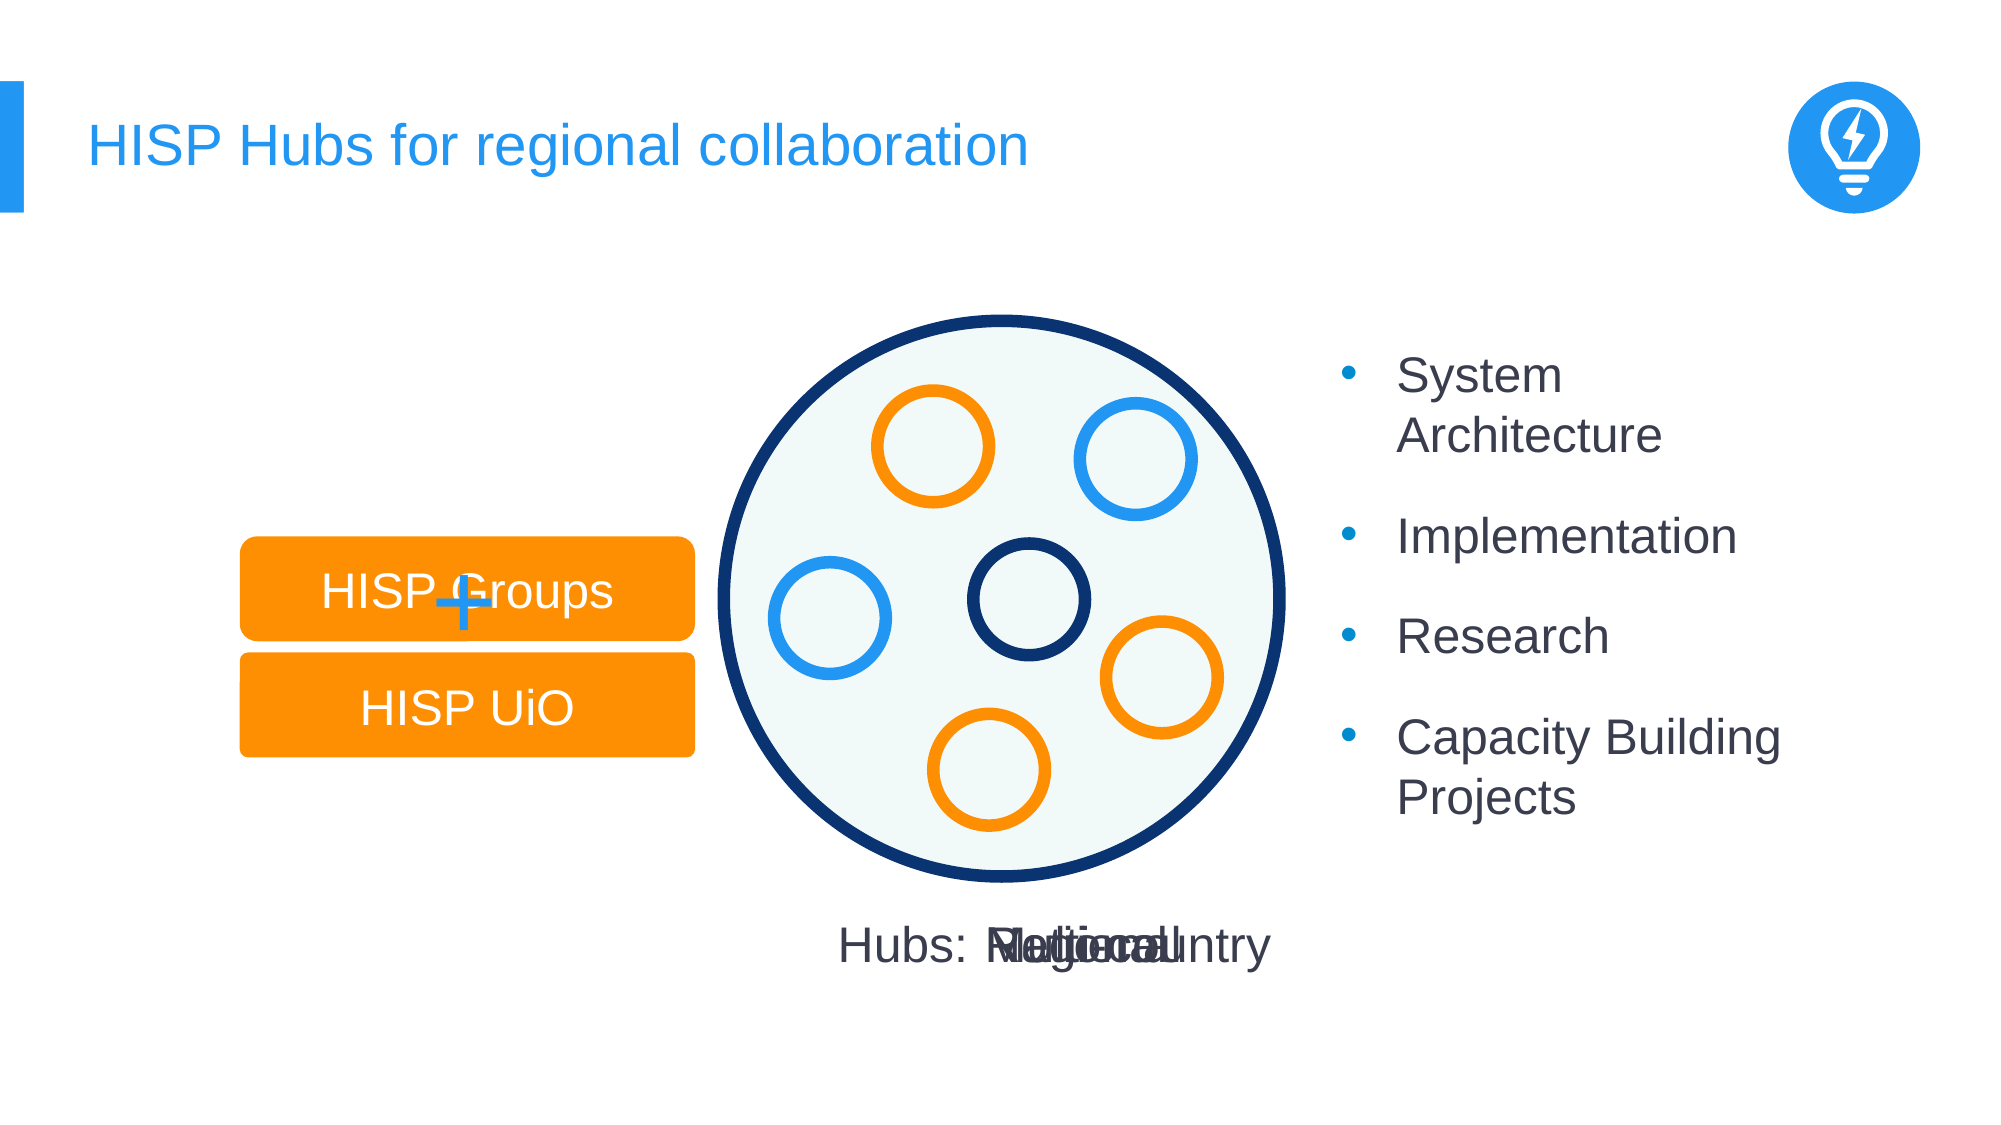

# HISP Hubs for regional collaboration

System Architecture

Implementation
+
HISP Groups

Research

HISP UiO
Capacity Building Projects

Hubs:
National
Multi-country
Regional